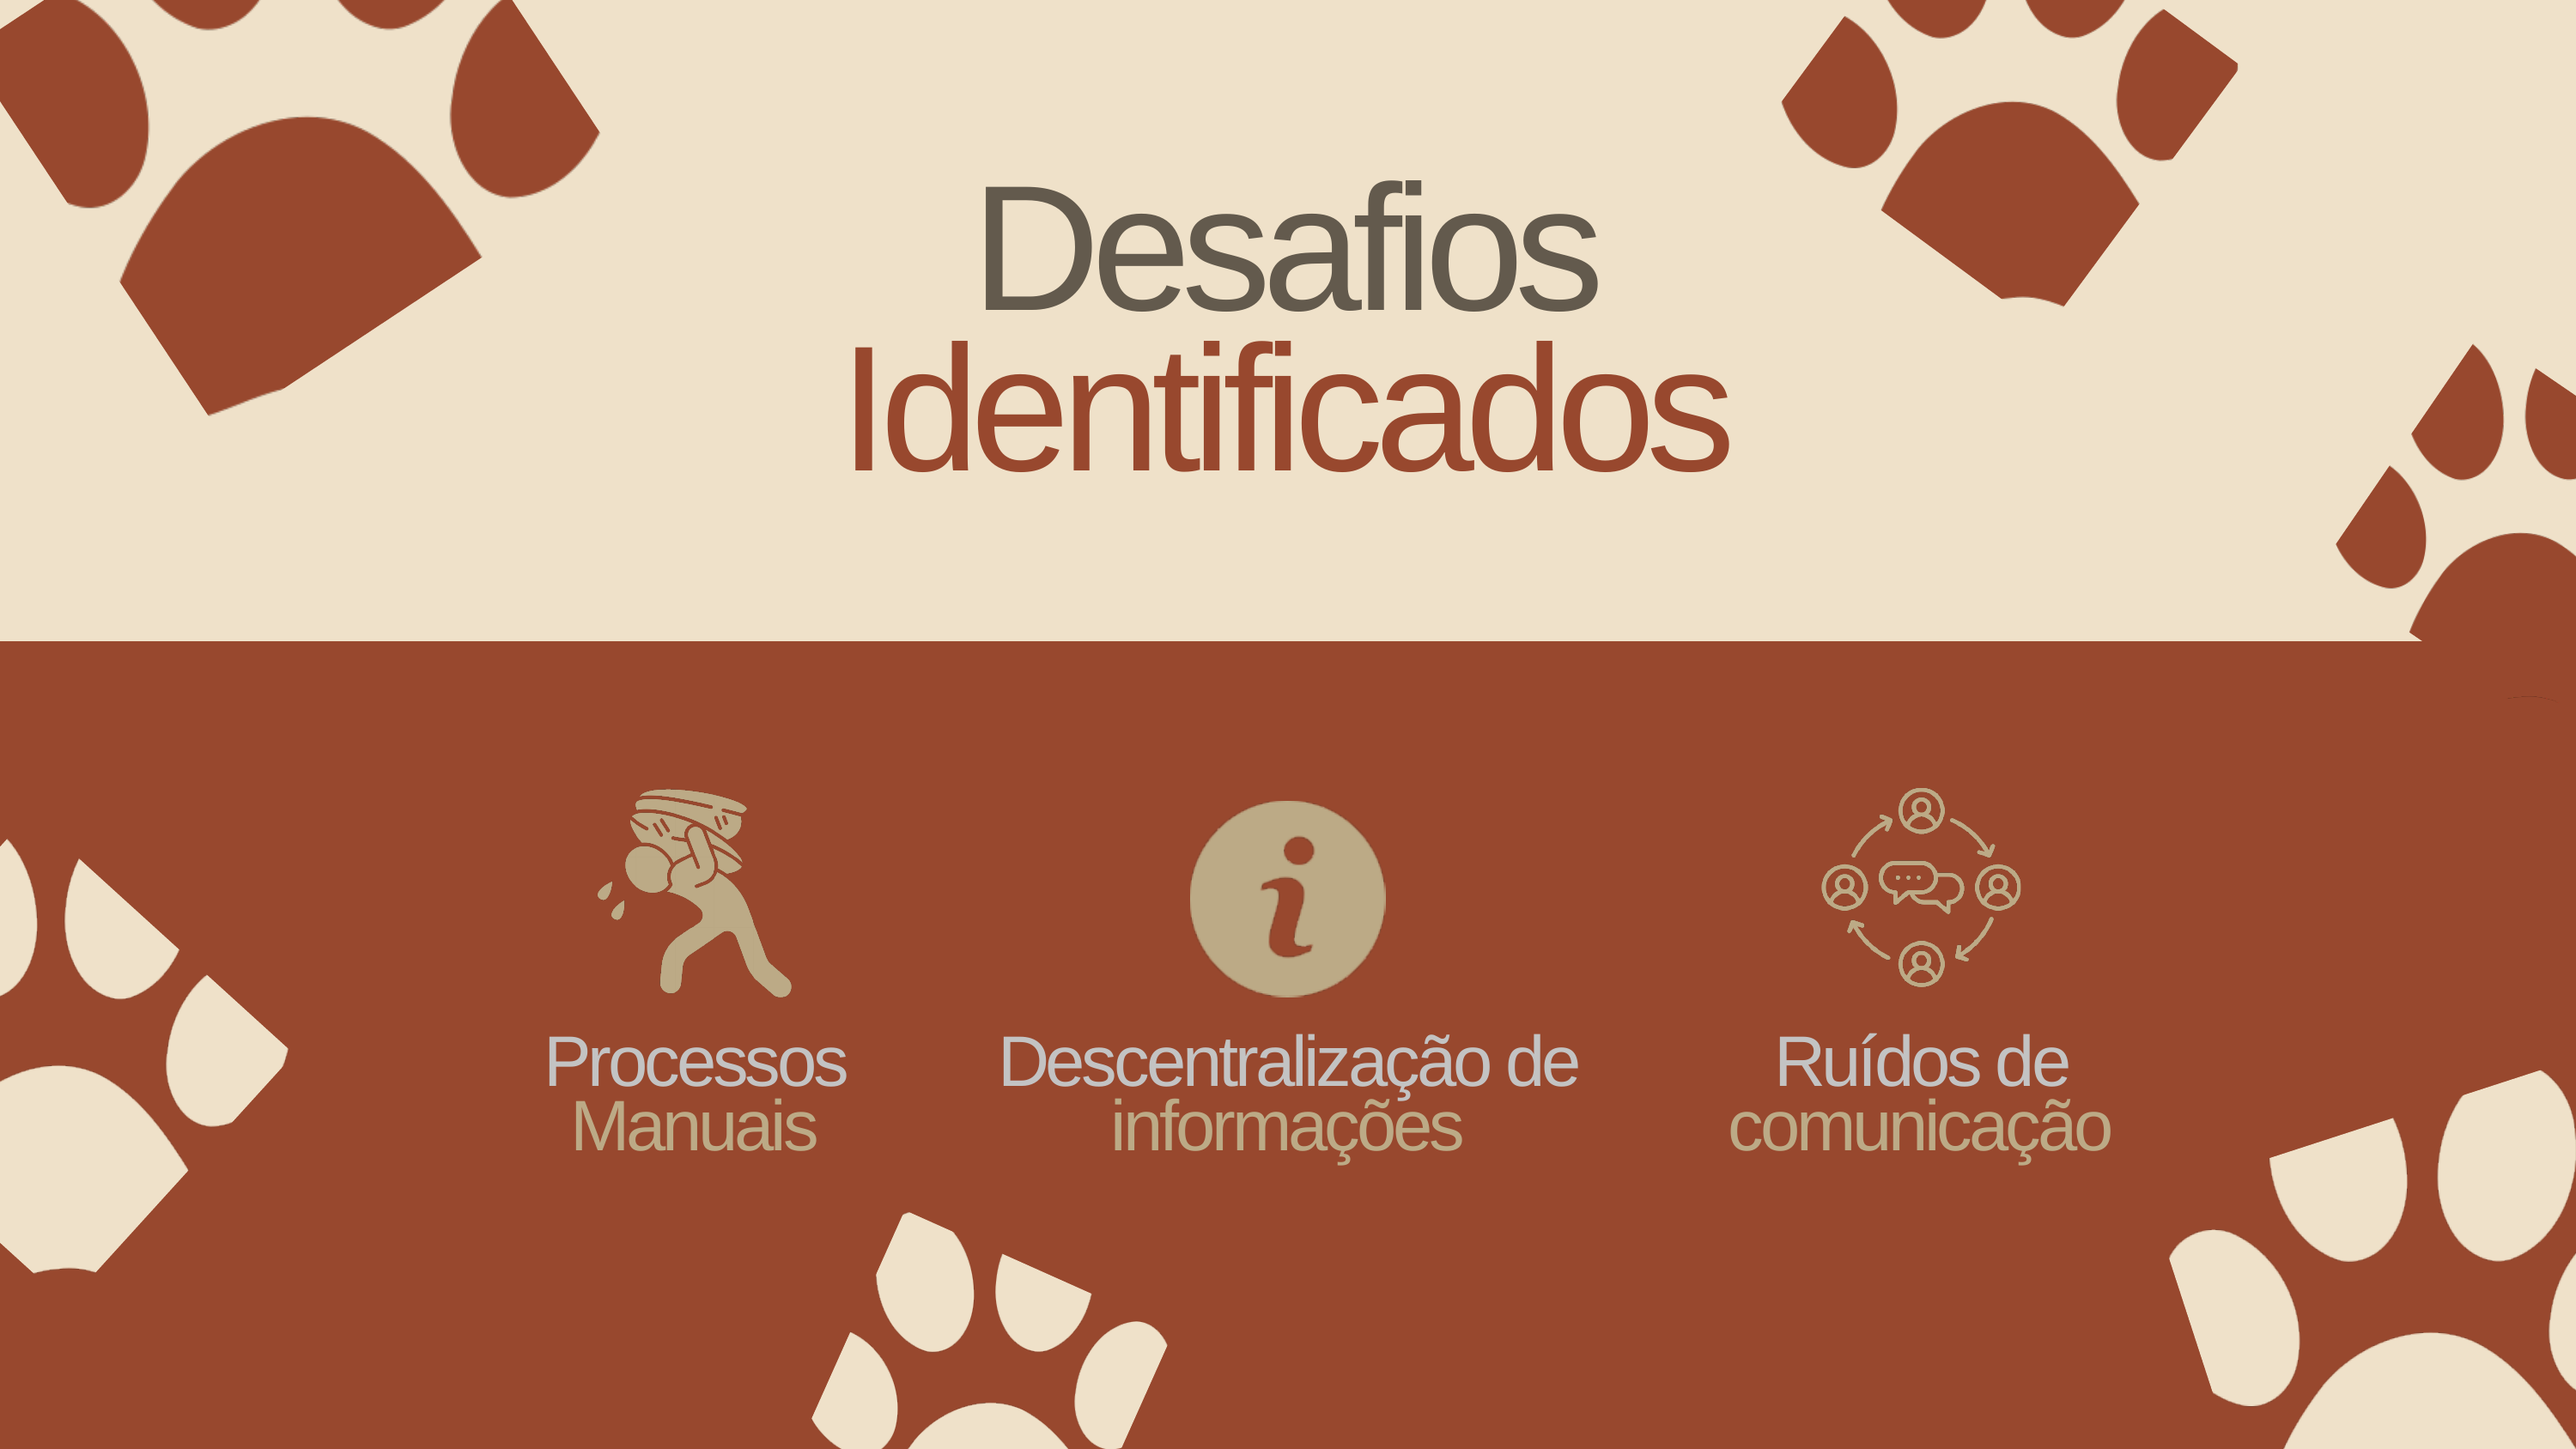

Desafios Identificados

Processos Manuais

Ruídos de comunicação

Descentralização de informações